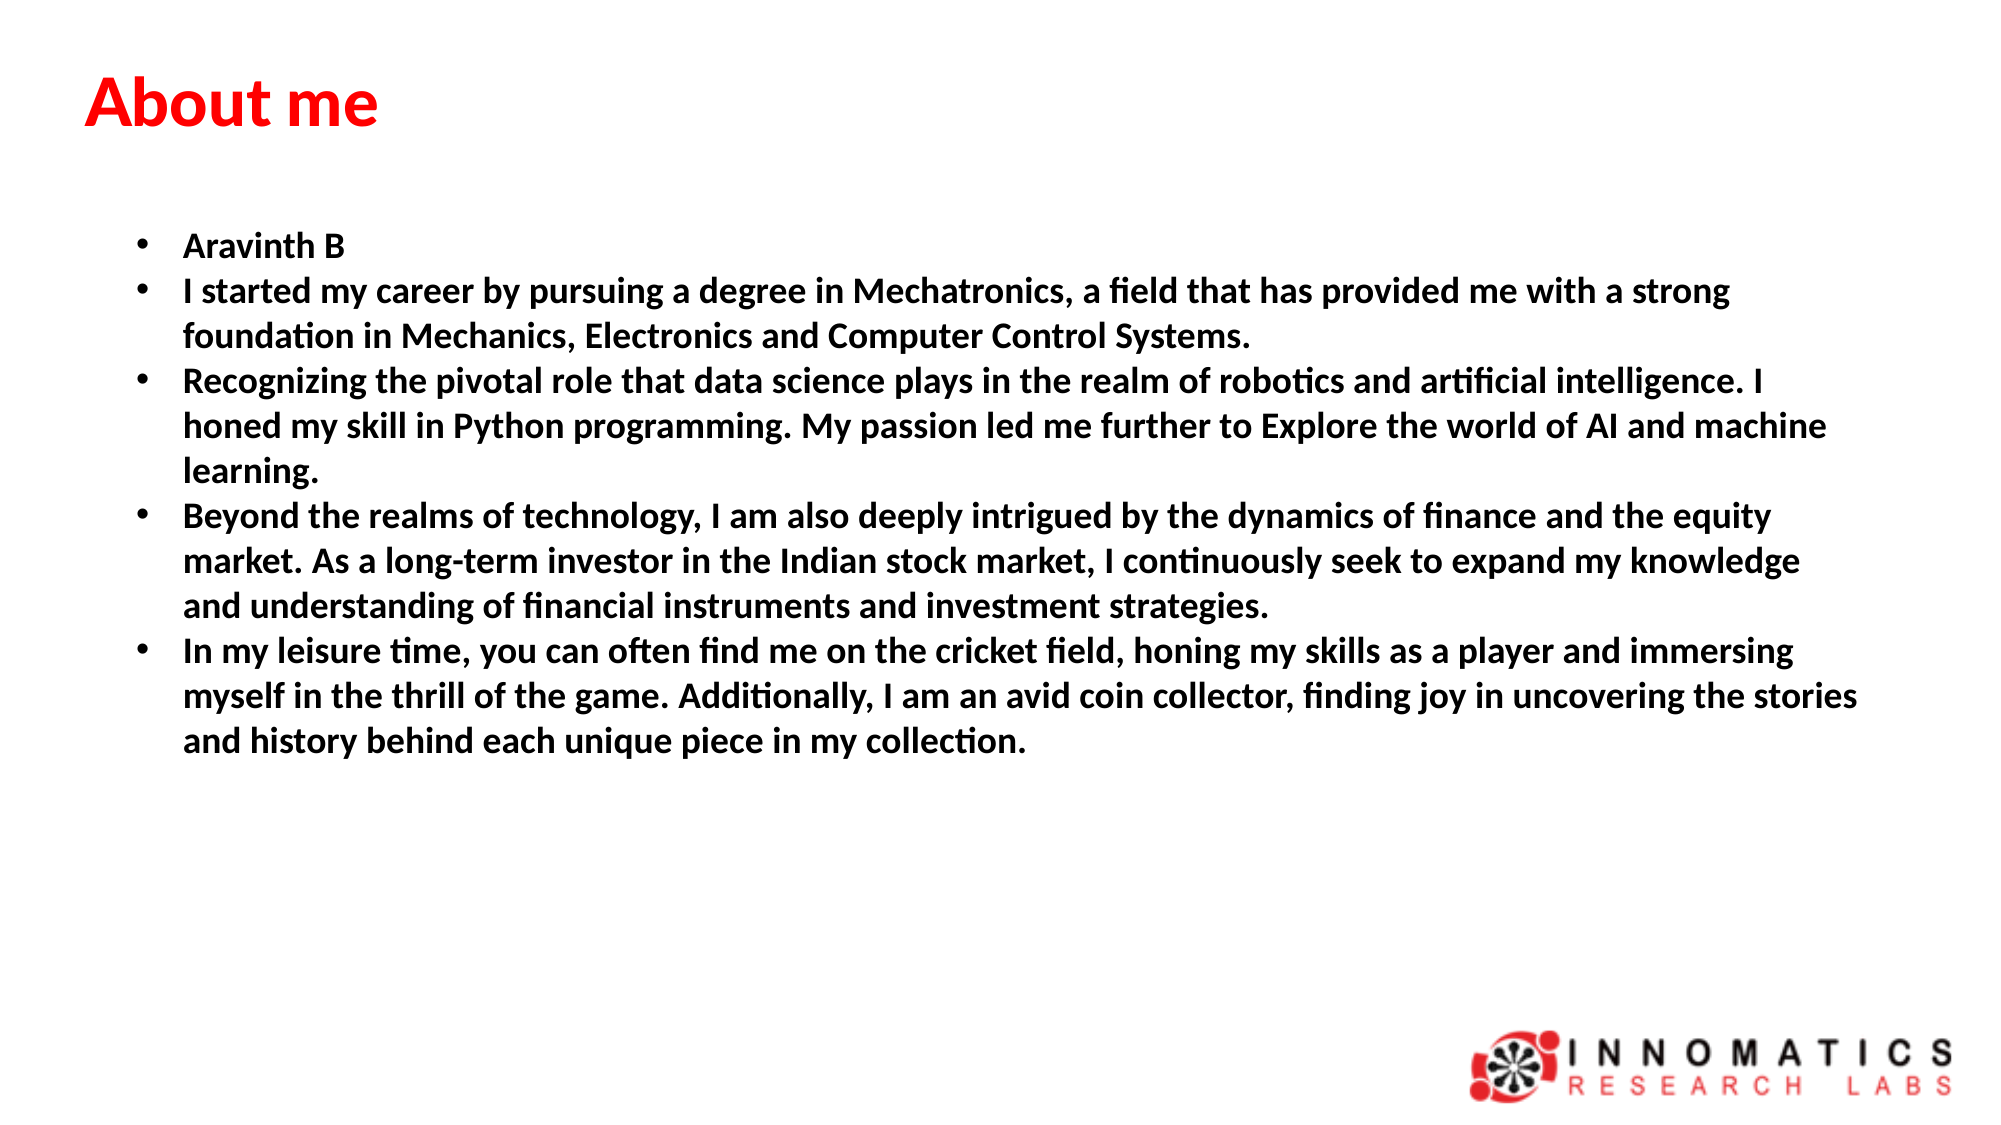

About me
Aravinth B
I started my career by pursuing a degree in Mechatronics, a field that has provided me with a strong foundation in Mechanics, Electronics and Computer Control Systems.
Recognizing the pivotal role that data science plays in the realm of robotics and artificial intelligence. I honed my skill in Python programming. My passion led me further to Explore the world of AI and machine learning.
Beyond the realms of technology, I am also deeply intrigued by the dynamics of finance and the equity market. As a long-term investor in the Indian stock market, I continuously seek to expand my knowledge and understanding of financial instruments and investment strategies.
In my leisure time, you can often find me on the cricket field, honing my skills as a player and immersing myself in the thrill of the game. Additionally, I am an avid coin collector, finding joy in uncovering the stories and history behind each unique piece in my collection.